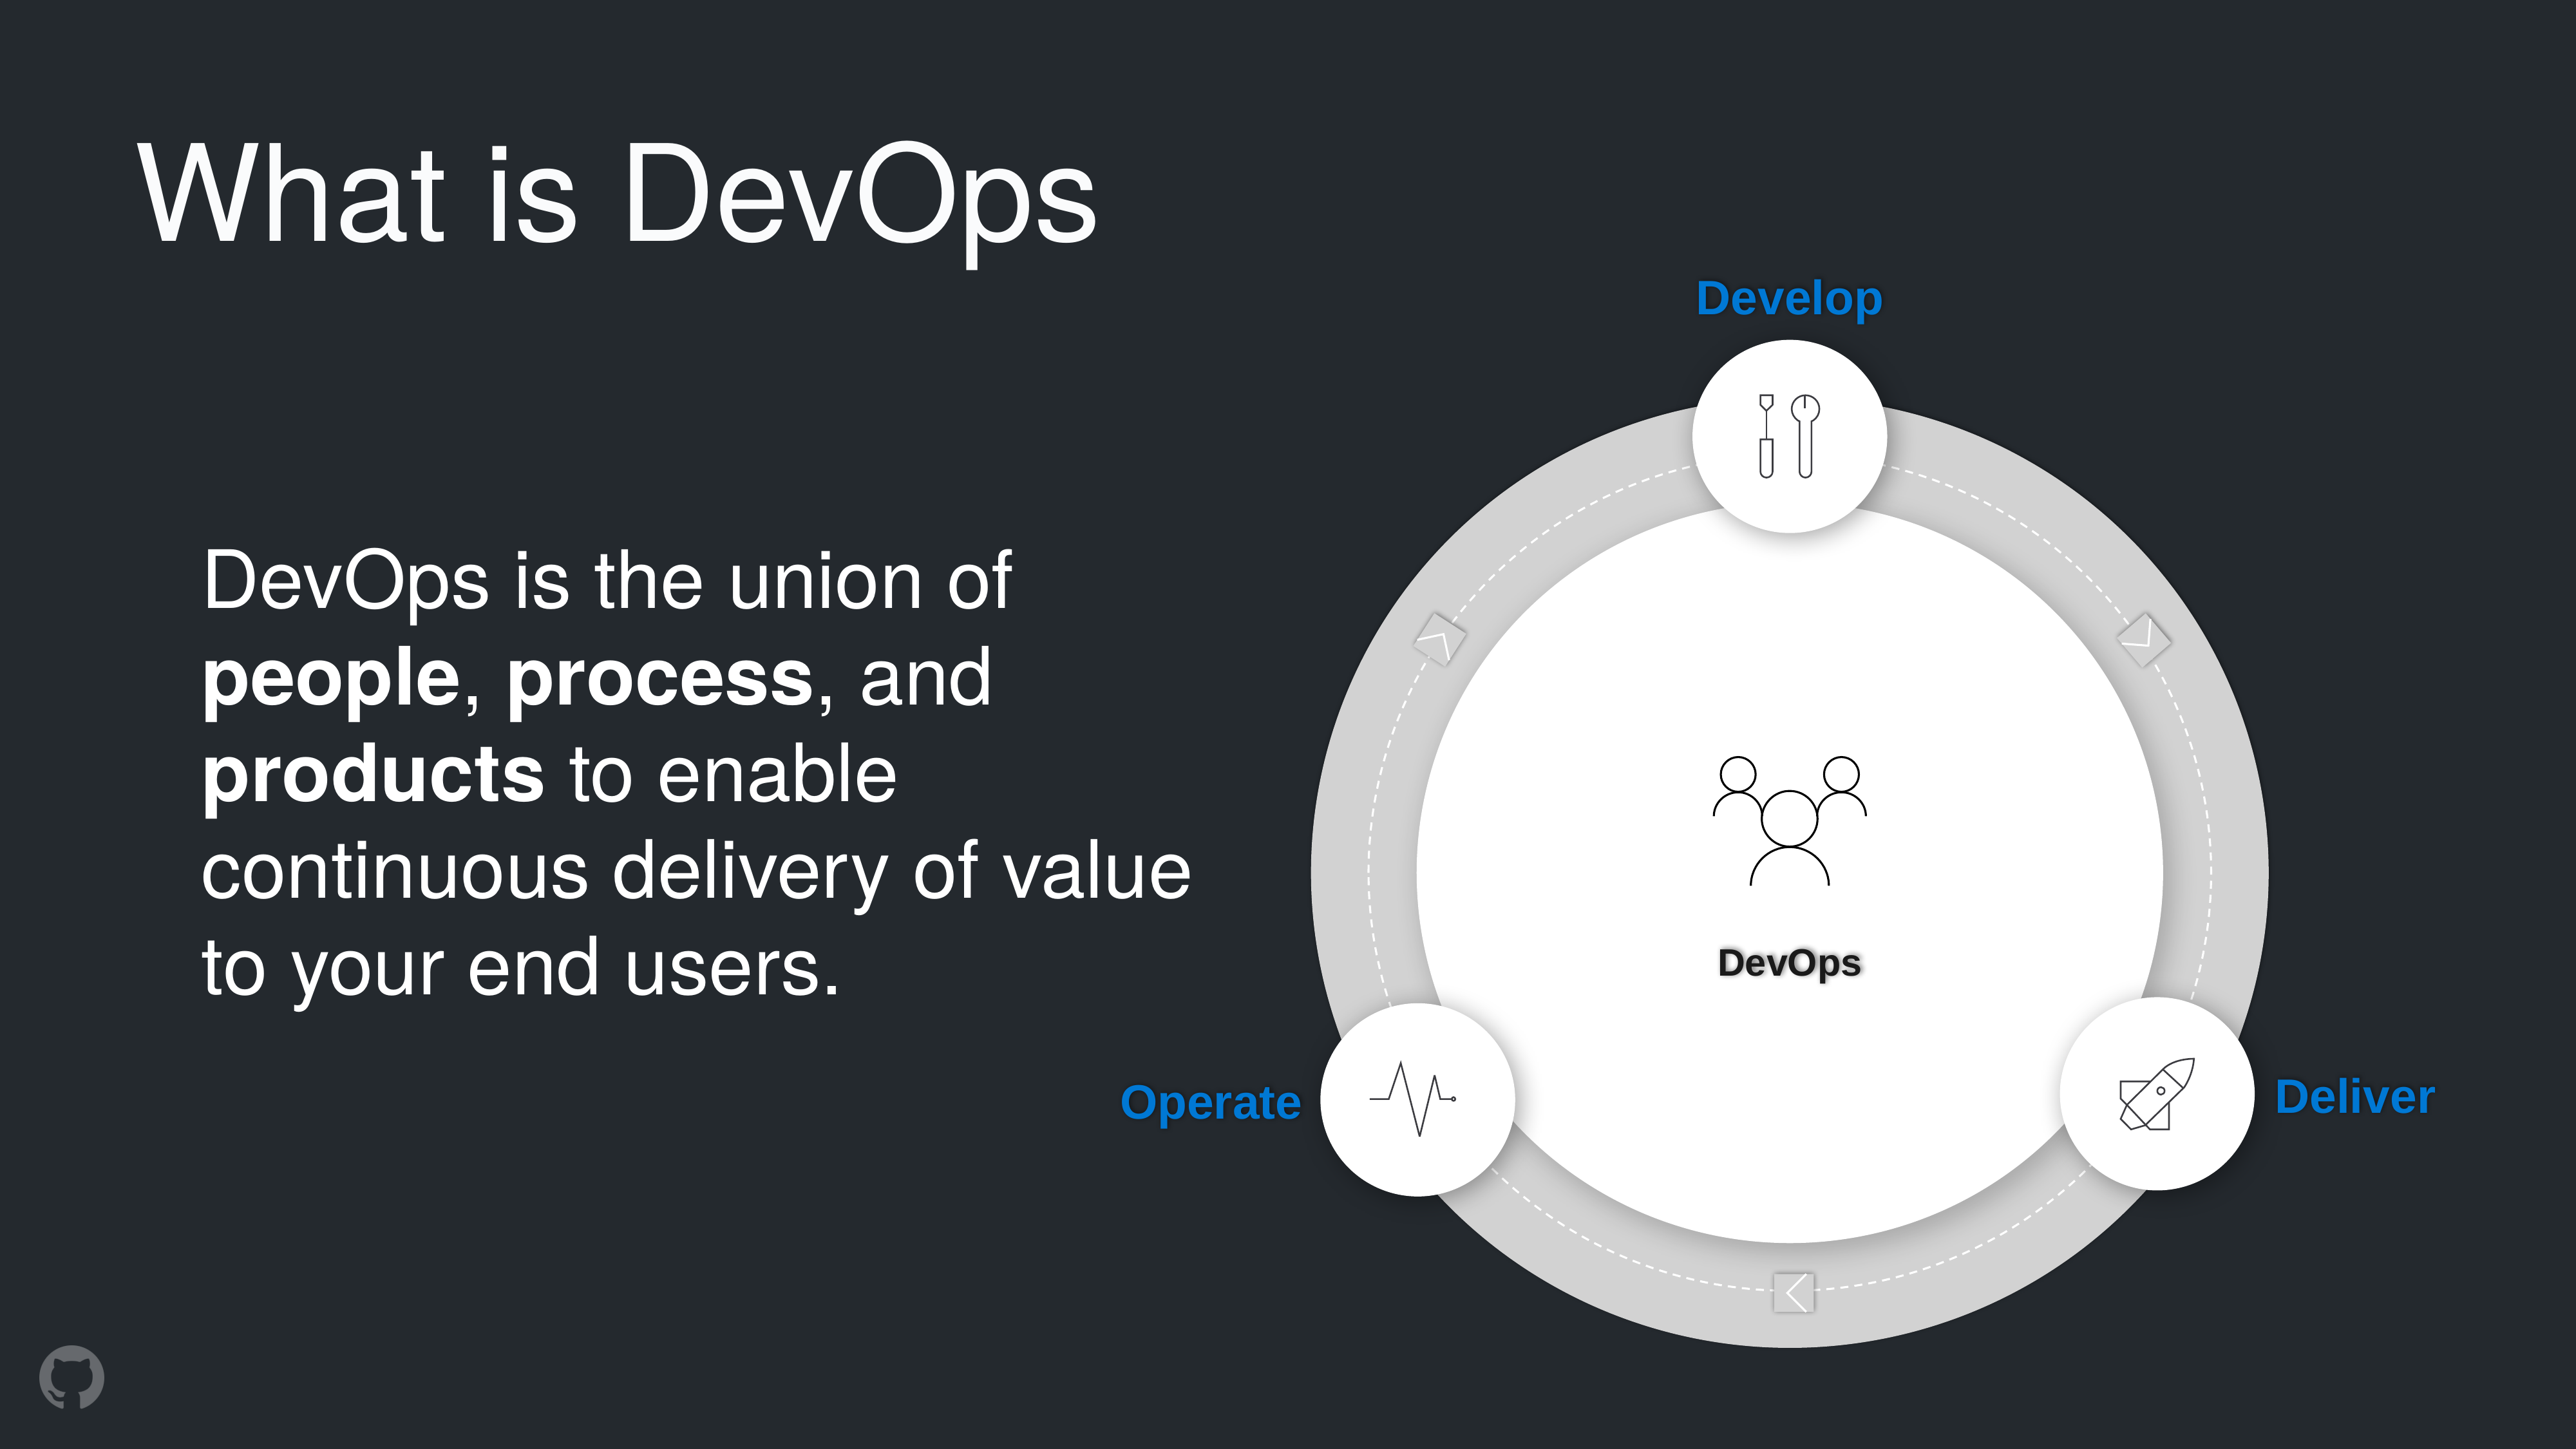

# What is DevOps
Develop

DevOps

Deliver
Operate

DevOps is the union of people, process, and products to enable continuous delivery of value to your end users.